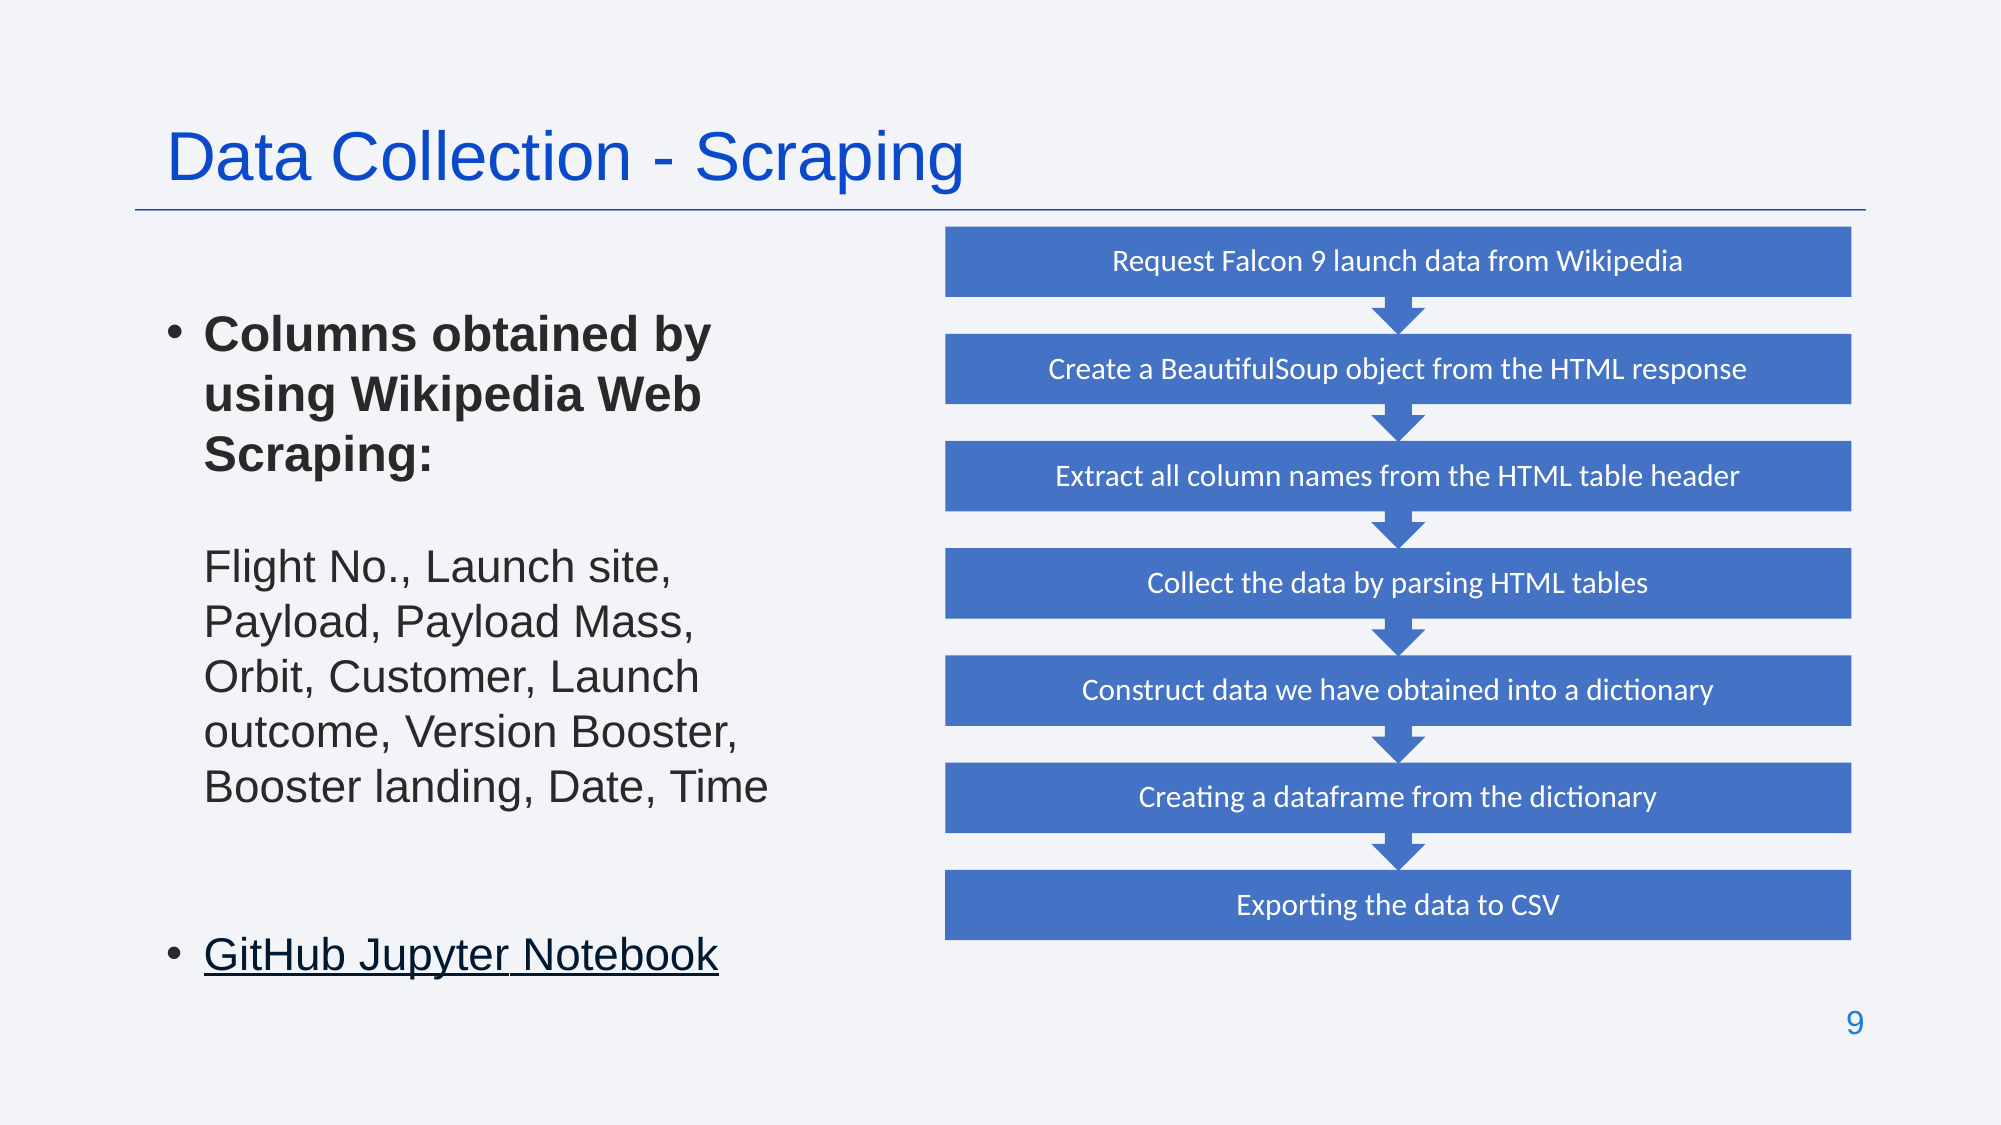

Data Collection - Scraping
Exporting the data to CSV
Creating a dataframe from the dictionary
Construct data we have obtained into a dictionary
Collect the data by parsing HTML tables
Extract all column names from the HTML table header
Create a BeautifulSoup object from the HTML response
Request Falcon 9 launch data from Wikipedia
Columns obtained by using Wikipedia Web Scraping:
Flight No., Launch site, Payload, Payload Mass, Orbit, Customer, Launch outcome, Version Booster, Booster landing, Date, Time

GitHub Jupyter Notebook
9